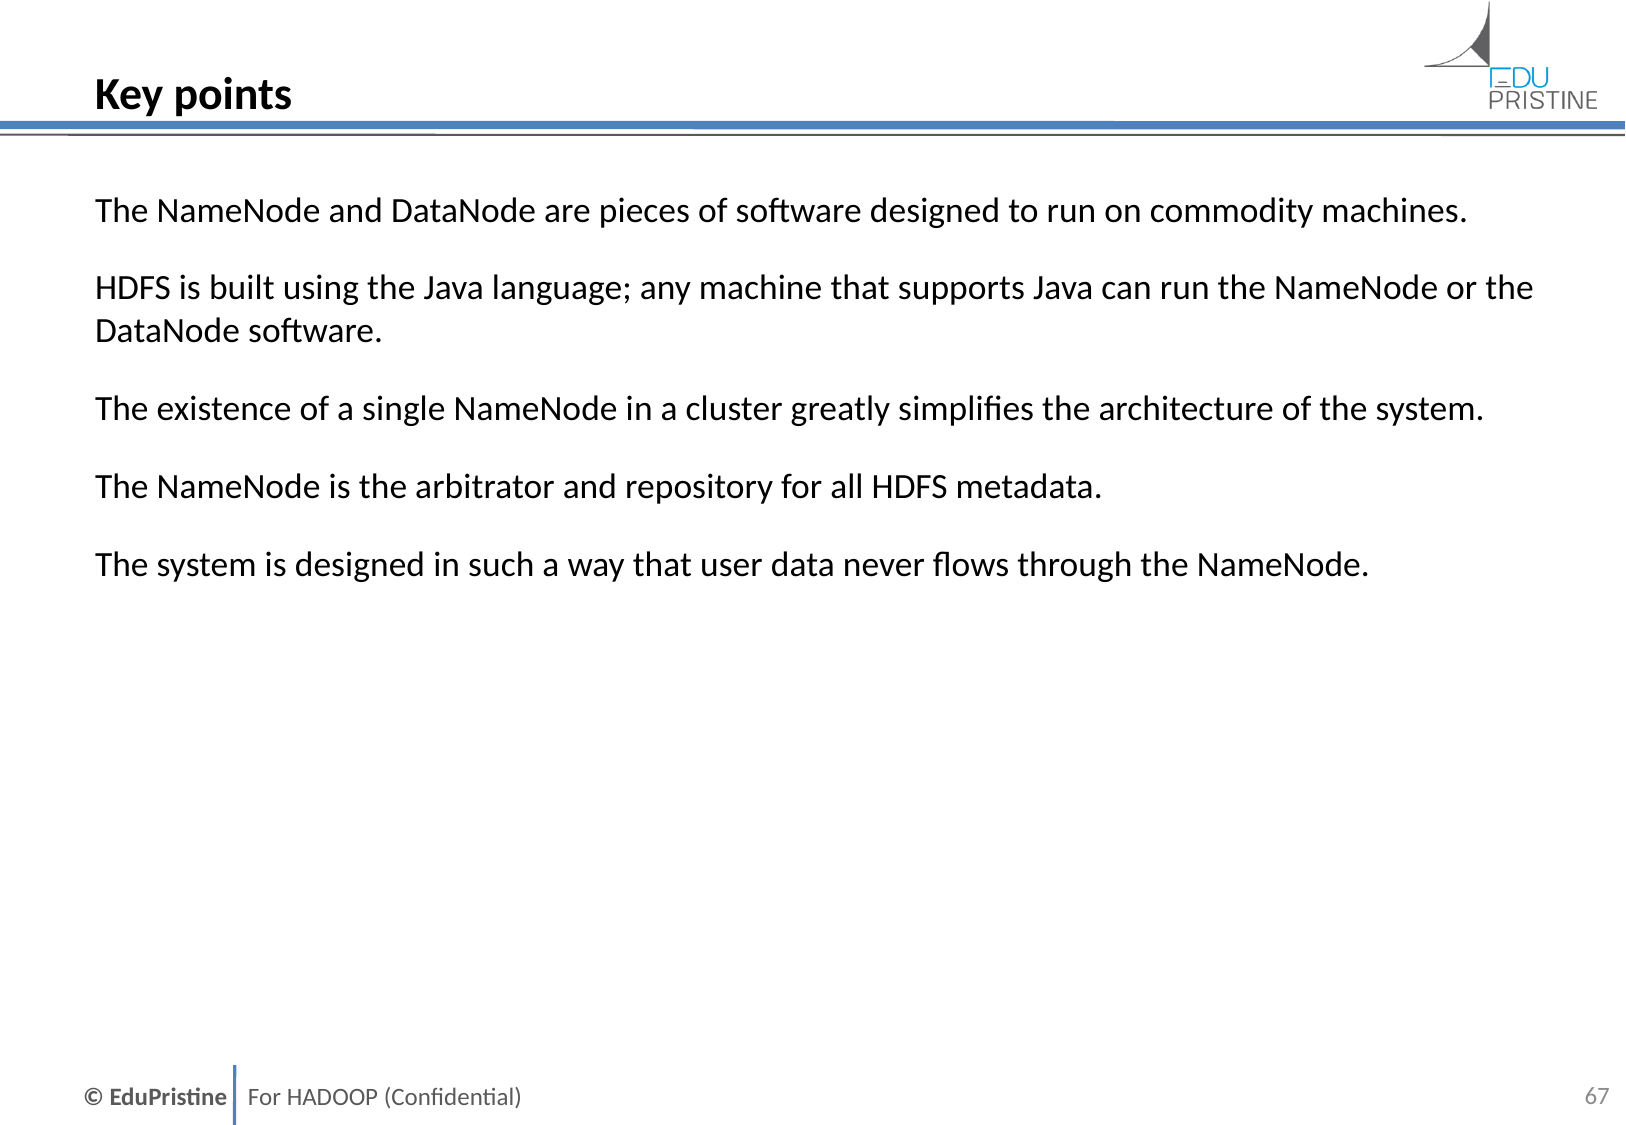

# Key points
The NameNode and DataNode are pieces of software designed to run on commodity machines.
HDFS is built using the Java language; any machine that supports Java can run the NameNode or the DataNode software.
The existence of a single NameNode in a cluster greatly simplifies the architecture of the system.
The NameNode is the arbitrator and repository for all HDFS metadata.
The system is designed in such a way that user data never flows through the NameNode.

67